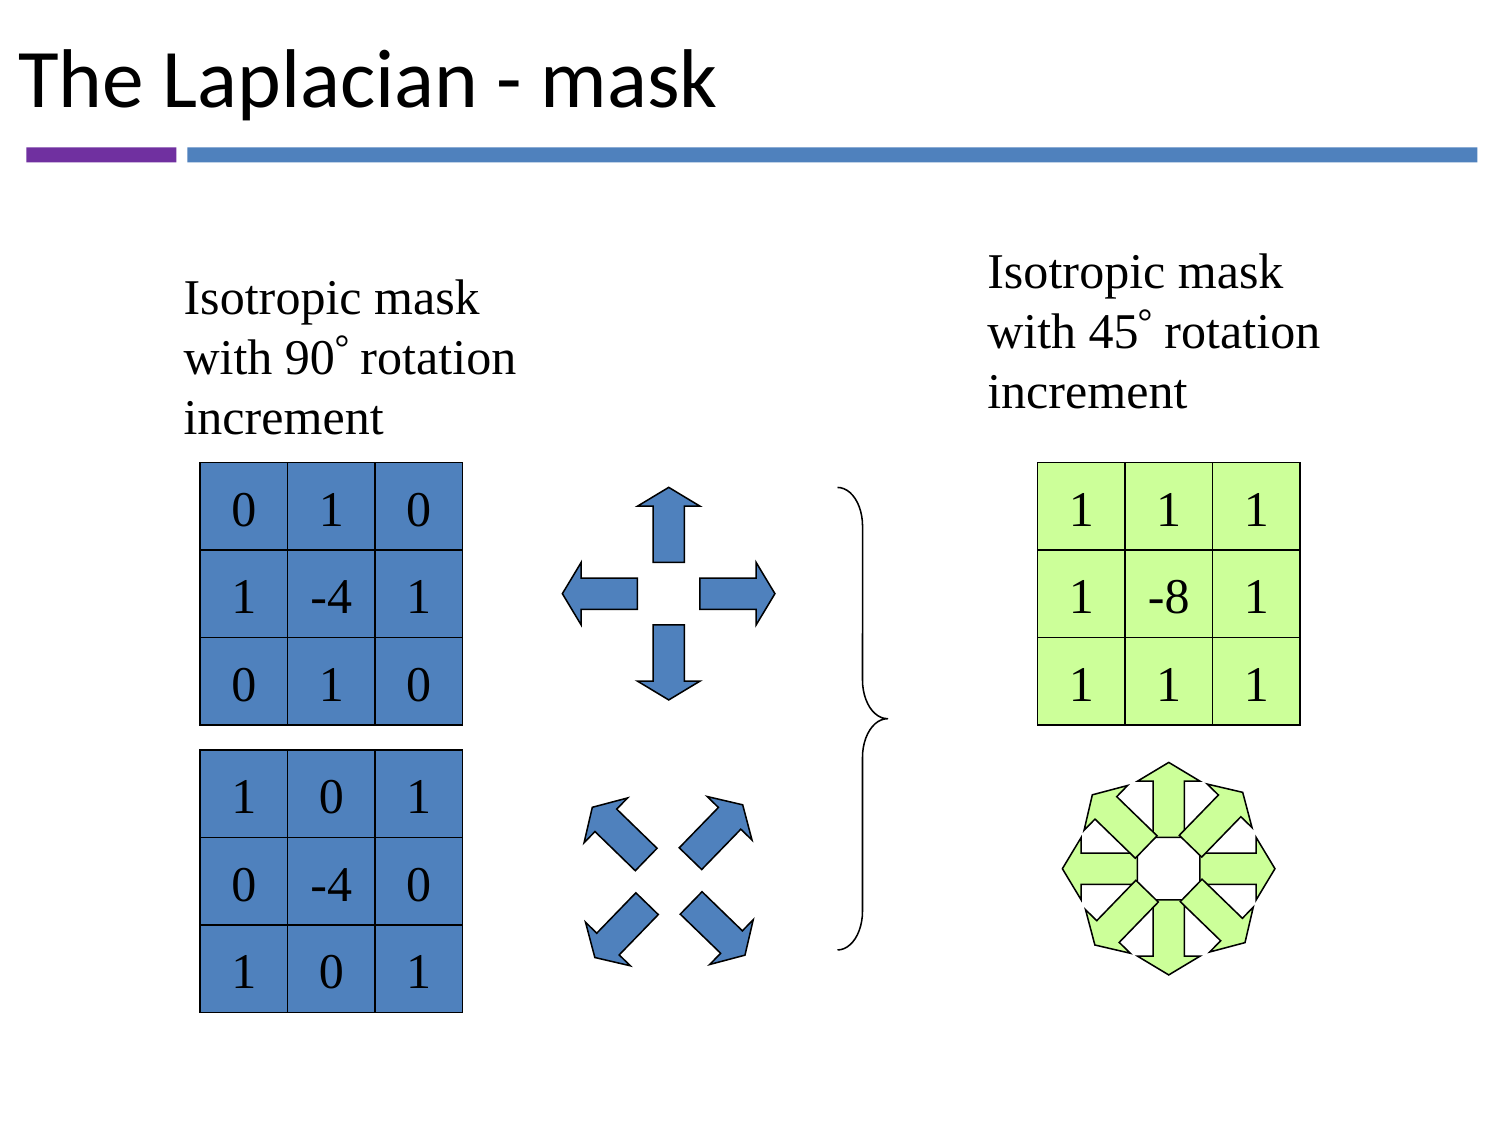

# The Laplacian - mask
Isotropic mask with 45° rotation increment
Isotropic mask with 90° rotation increment
0
1
0
1
-4
1
0
1
0
1
1
1
1
-8
1
1
1
1

1
0
1
0
-4
0
1
0
1